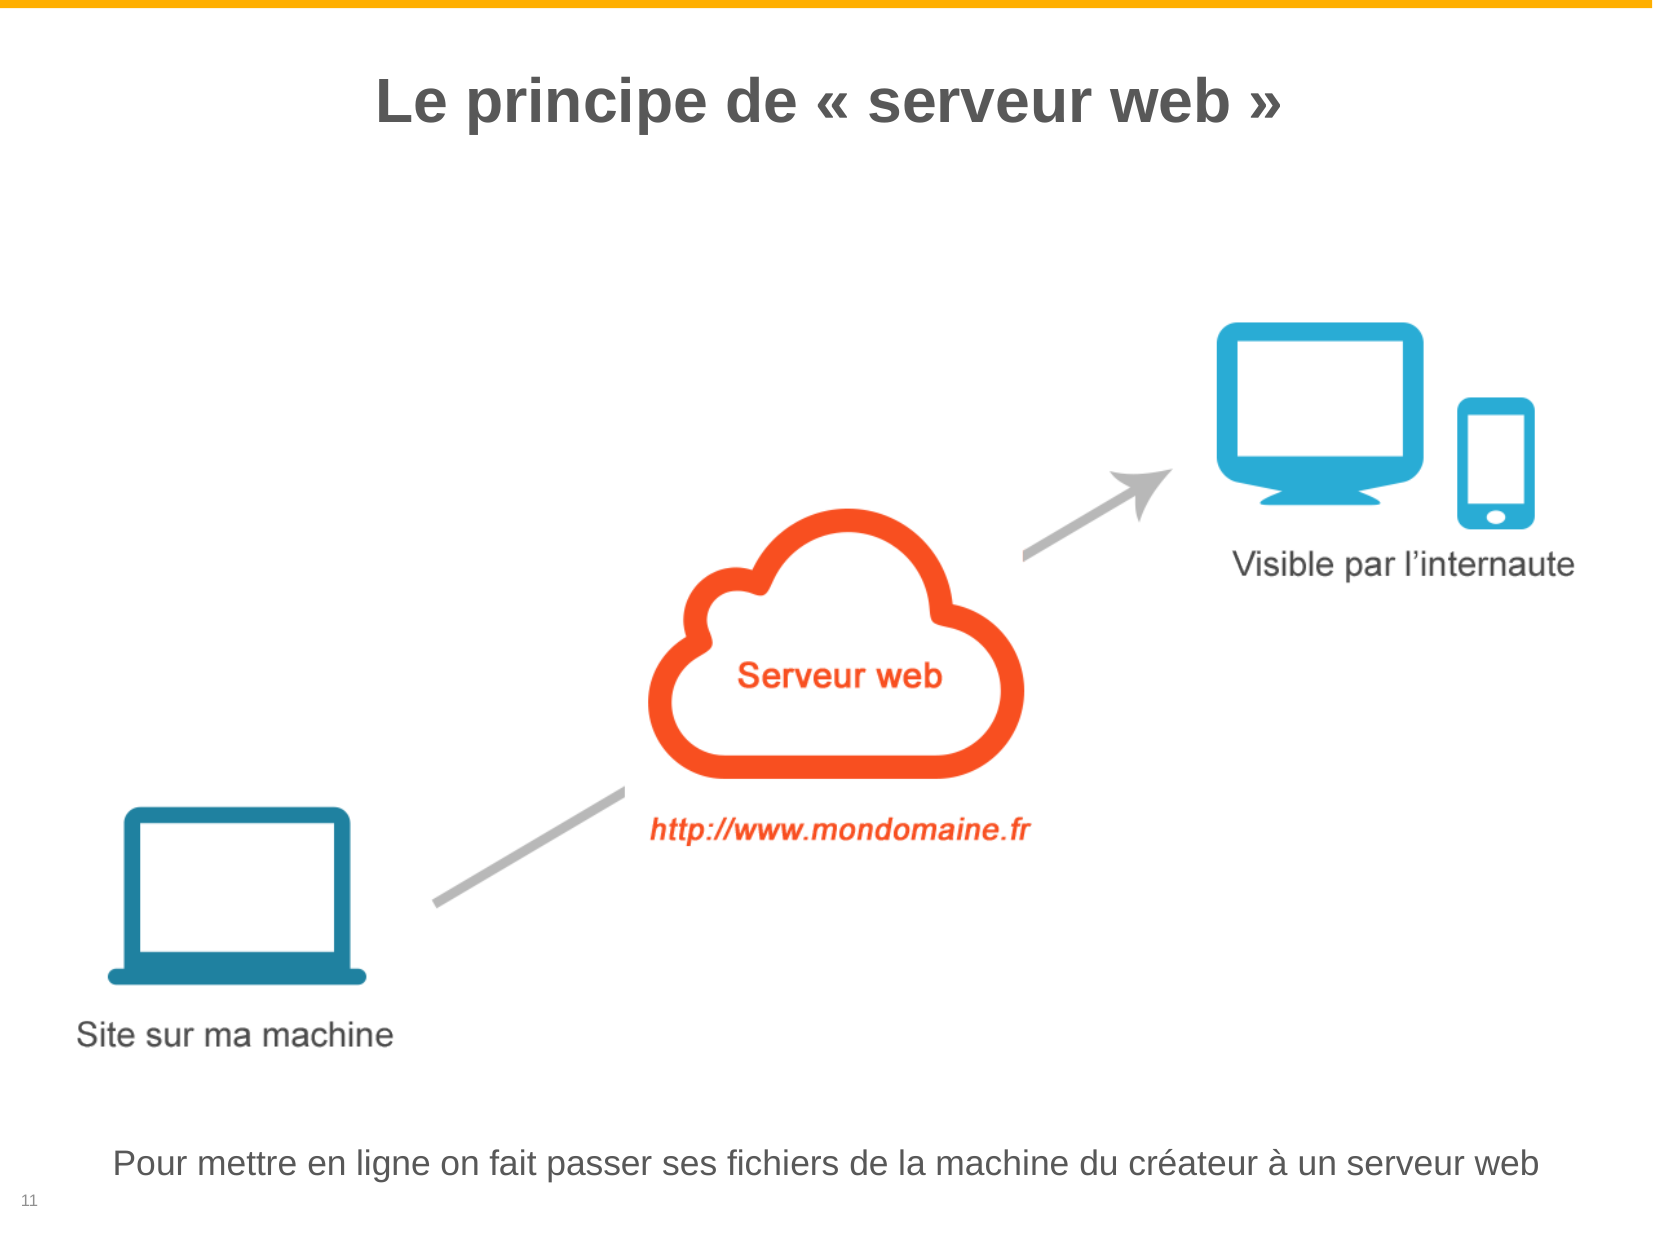

# Le principe de « serveur web »

Pour mettre en ligne on fait passer ses fichiers de la machine du créateur à un serveur web
11